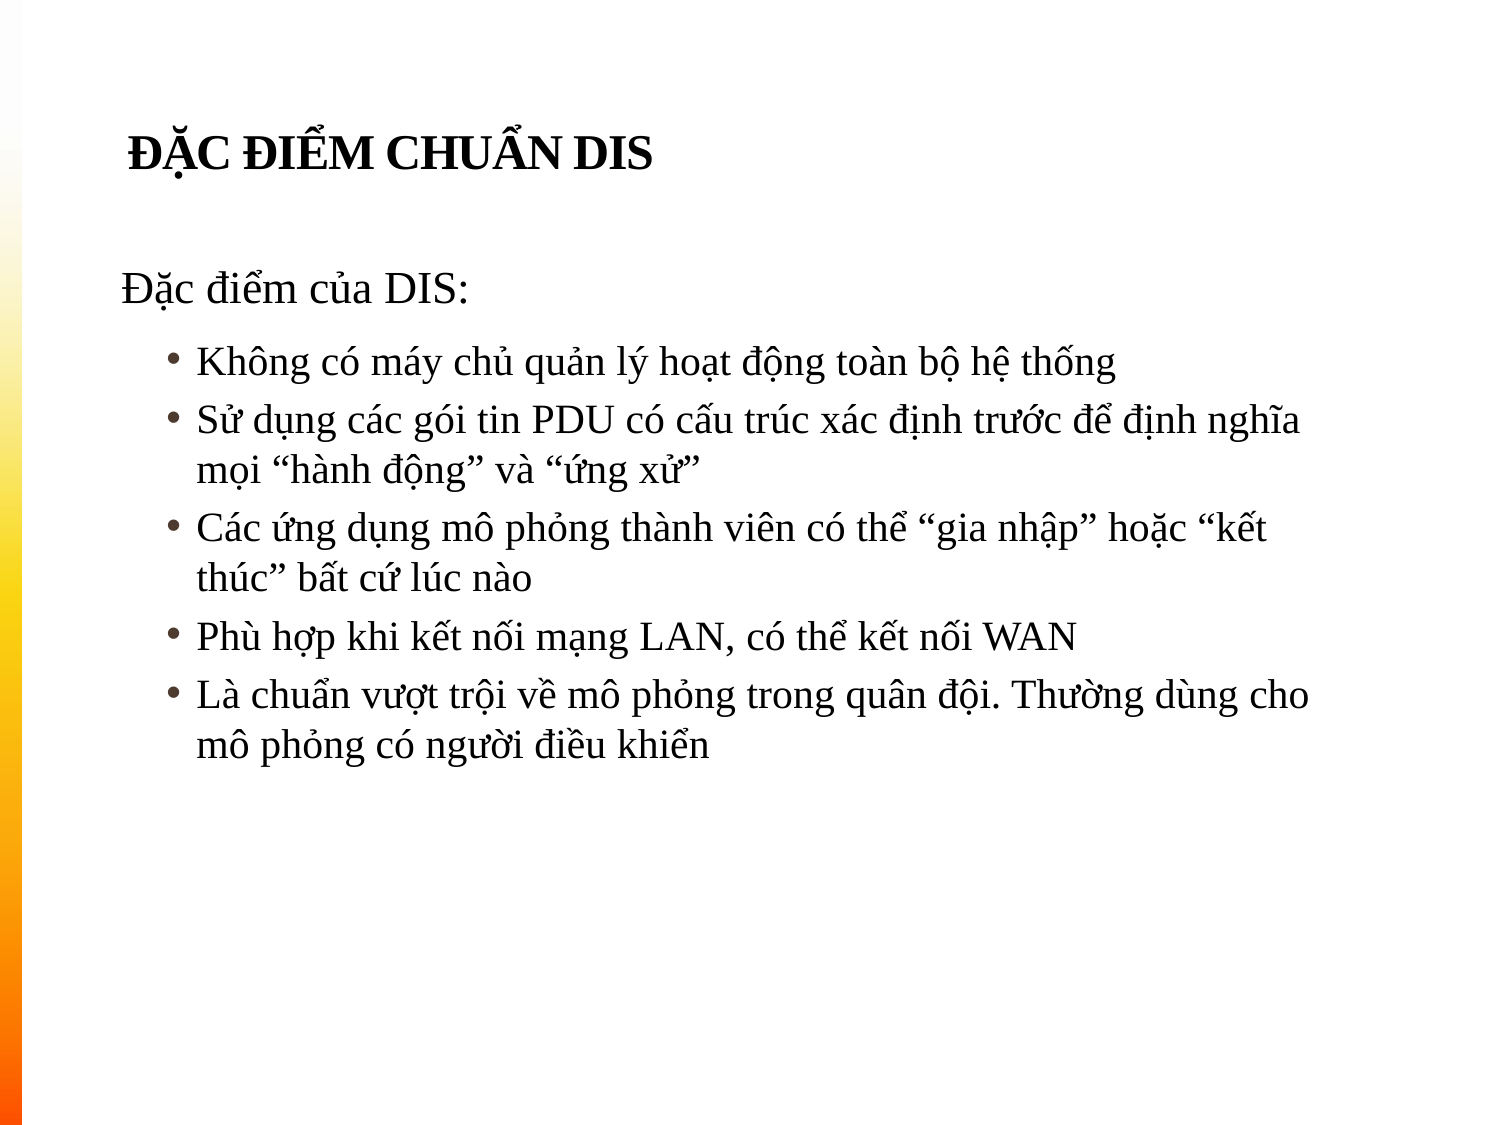

# ĐẶC ĐIỂM CHUẨN DIS
Đặc điểm của DIS:
Không có máy chủ quản lý hoạt động toàn bộ hệ thống
Sử dụng các gói tin PDU có cấu trúc xác định trước để định nghĩa mọi “hành động” và “ứng xử”
Các ứng dụng mô phỏng thành viên có thể “gia nhập” hoặc “kết thúc” bất cứ lúc nào
Phù hợp khi kết nối mạng LAN, có thể kết nối WAN
Là chuẩn vượt trội về mô phỏng trong quân đội. Thường dùng cho mô phỏng có người điều khiển